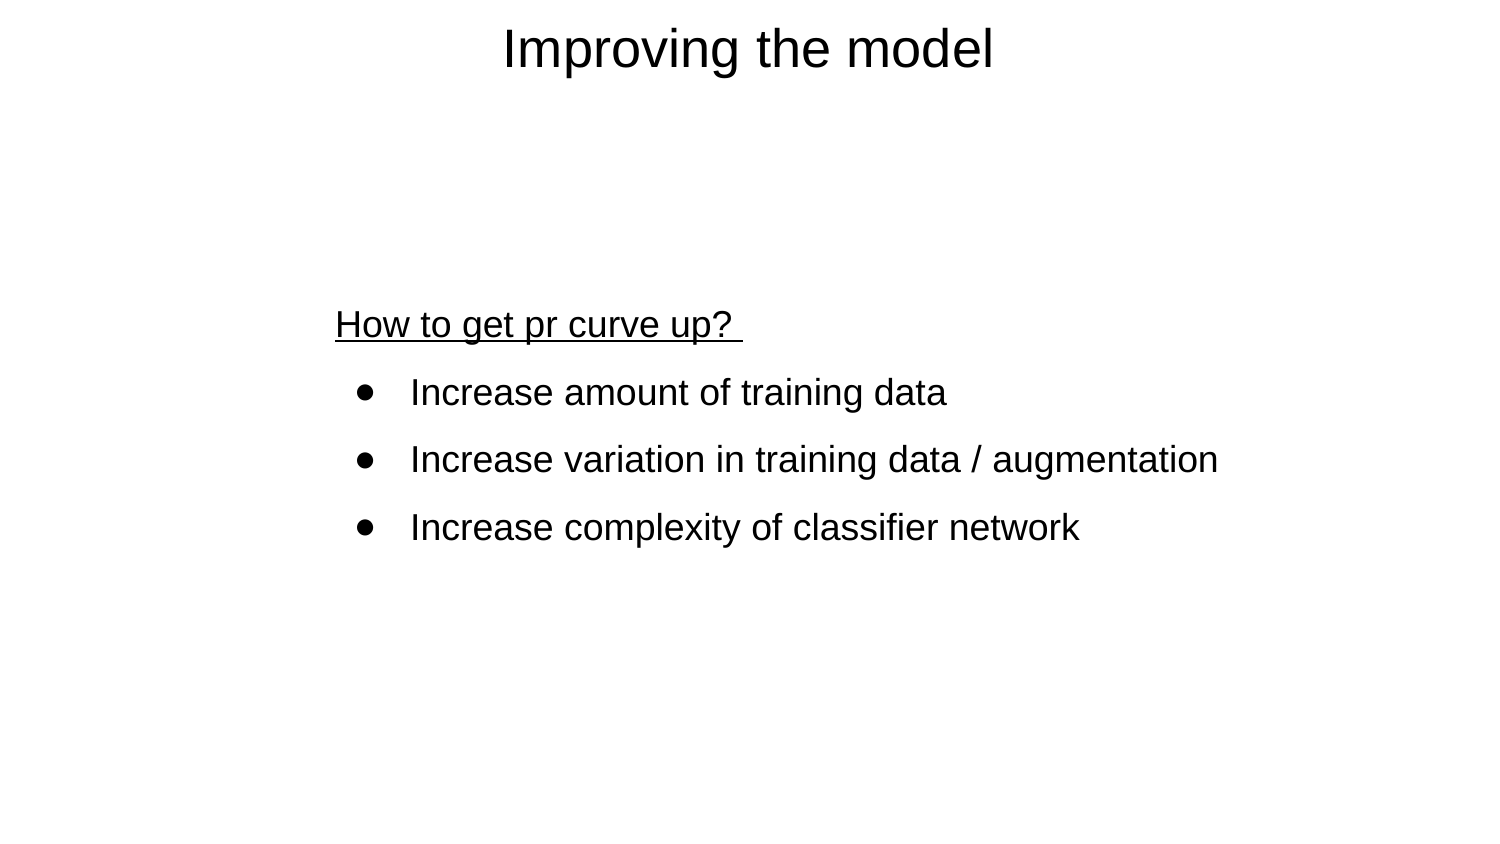

# Improving the model

How to get pr curve up?
Increase amount of training data
Increase variation in training data / augmentation
Increase complexity of classifier network